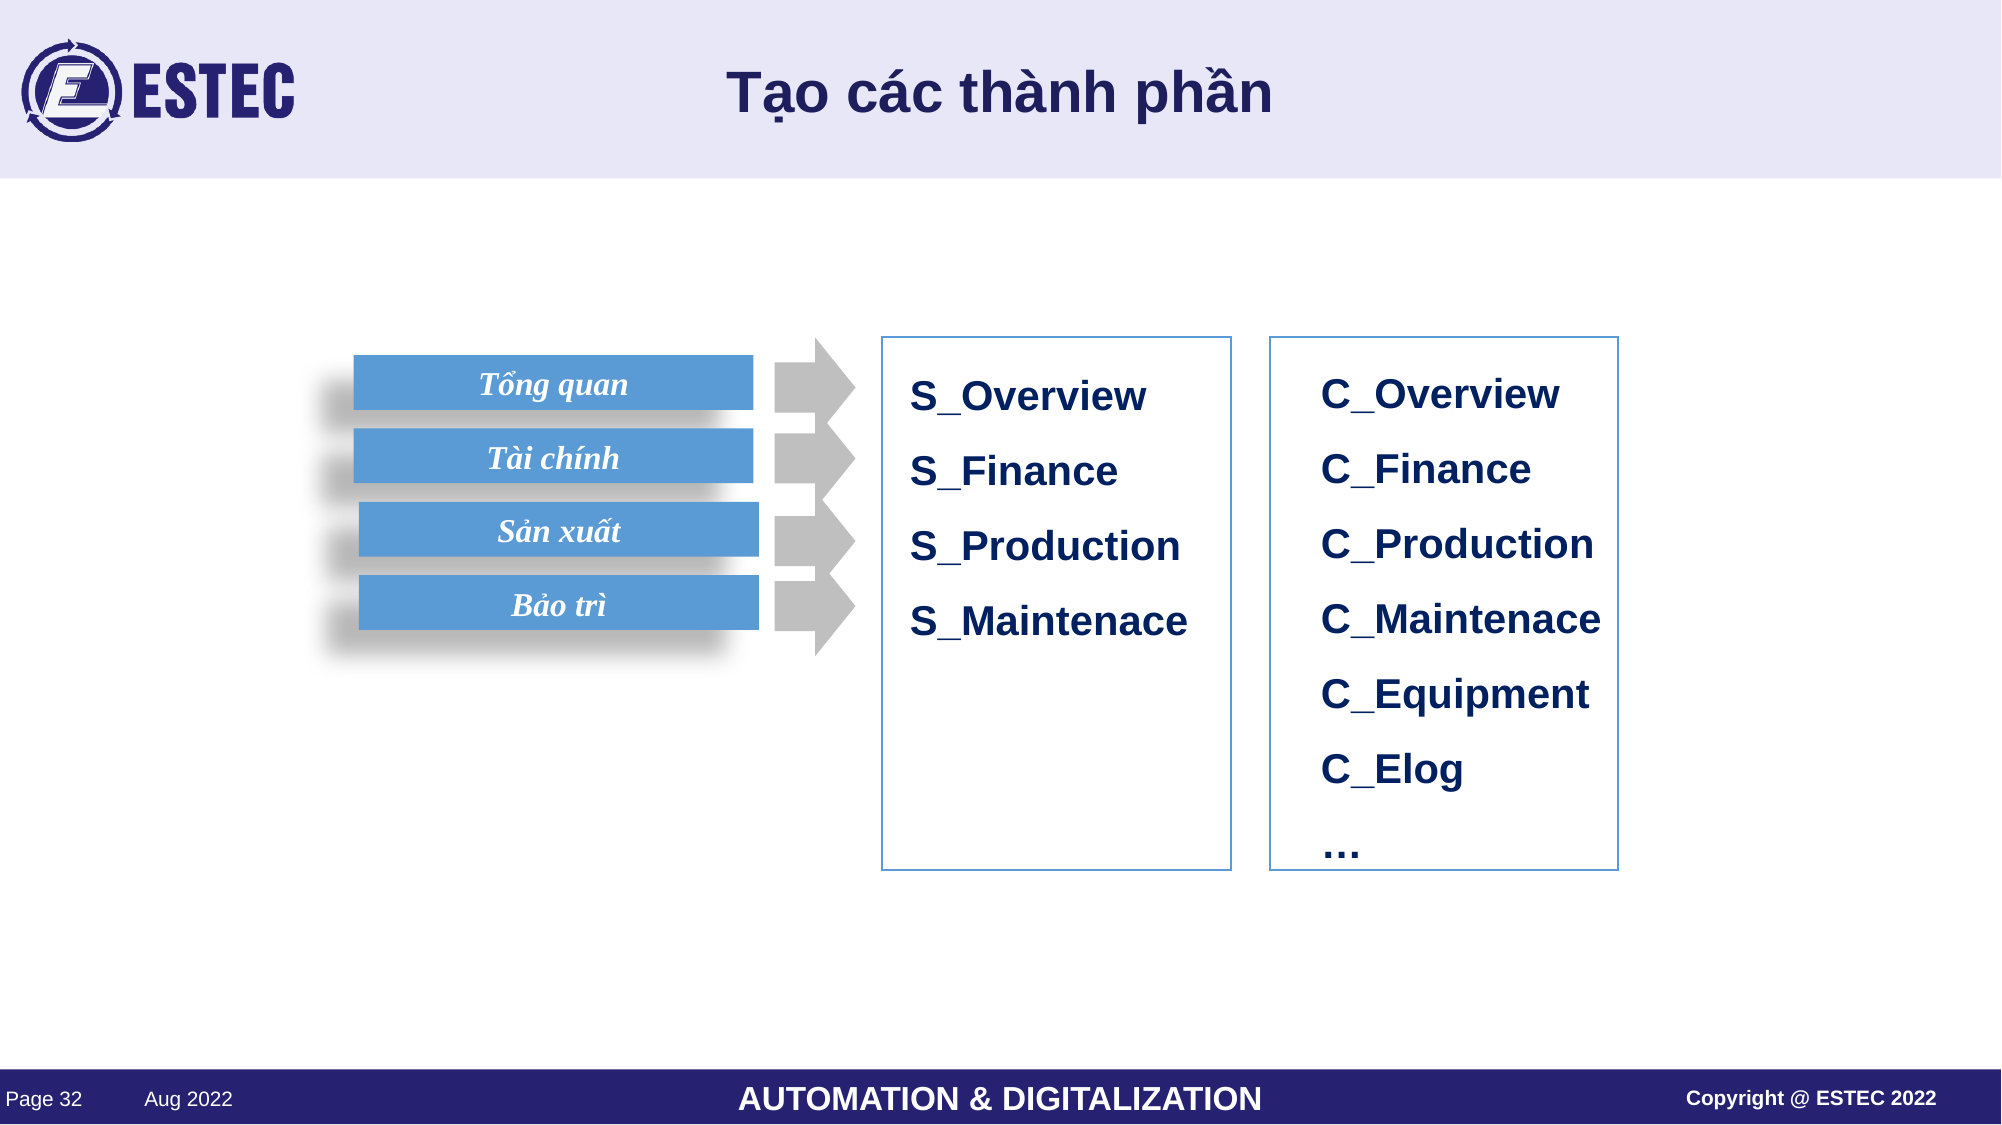

Tạo các thành phần
C_Overview
C_Finance
C_Production C_Maintenace
C_Equipment
C_Elog
…
S_Overview
S_Finance
S_Production S_Maintenace

Tổng quan

Tài chính

Sản xuất

Bảo trì